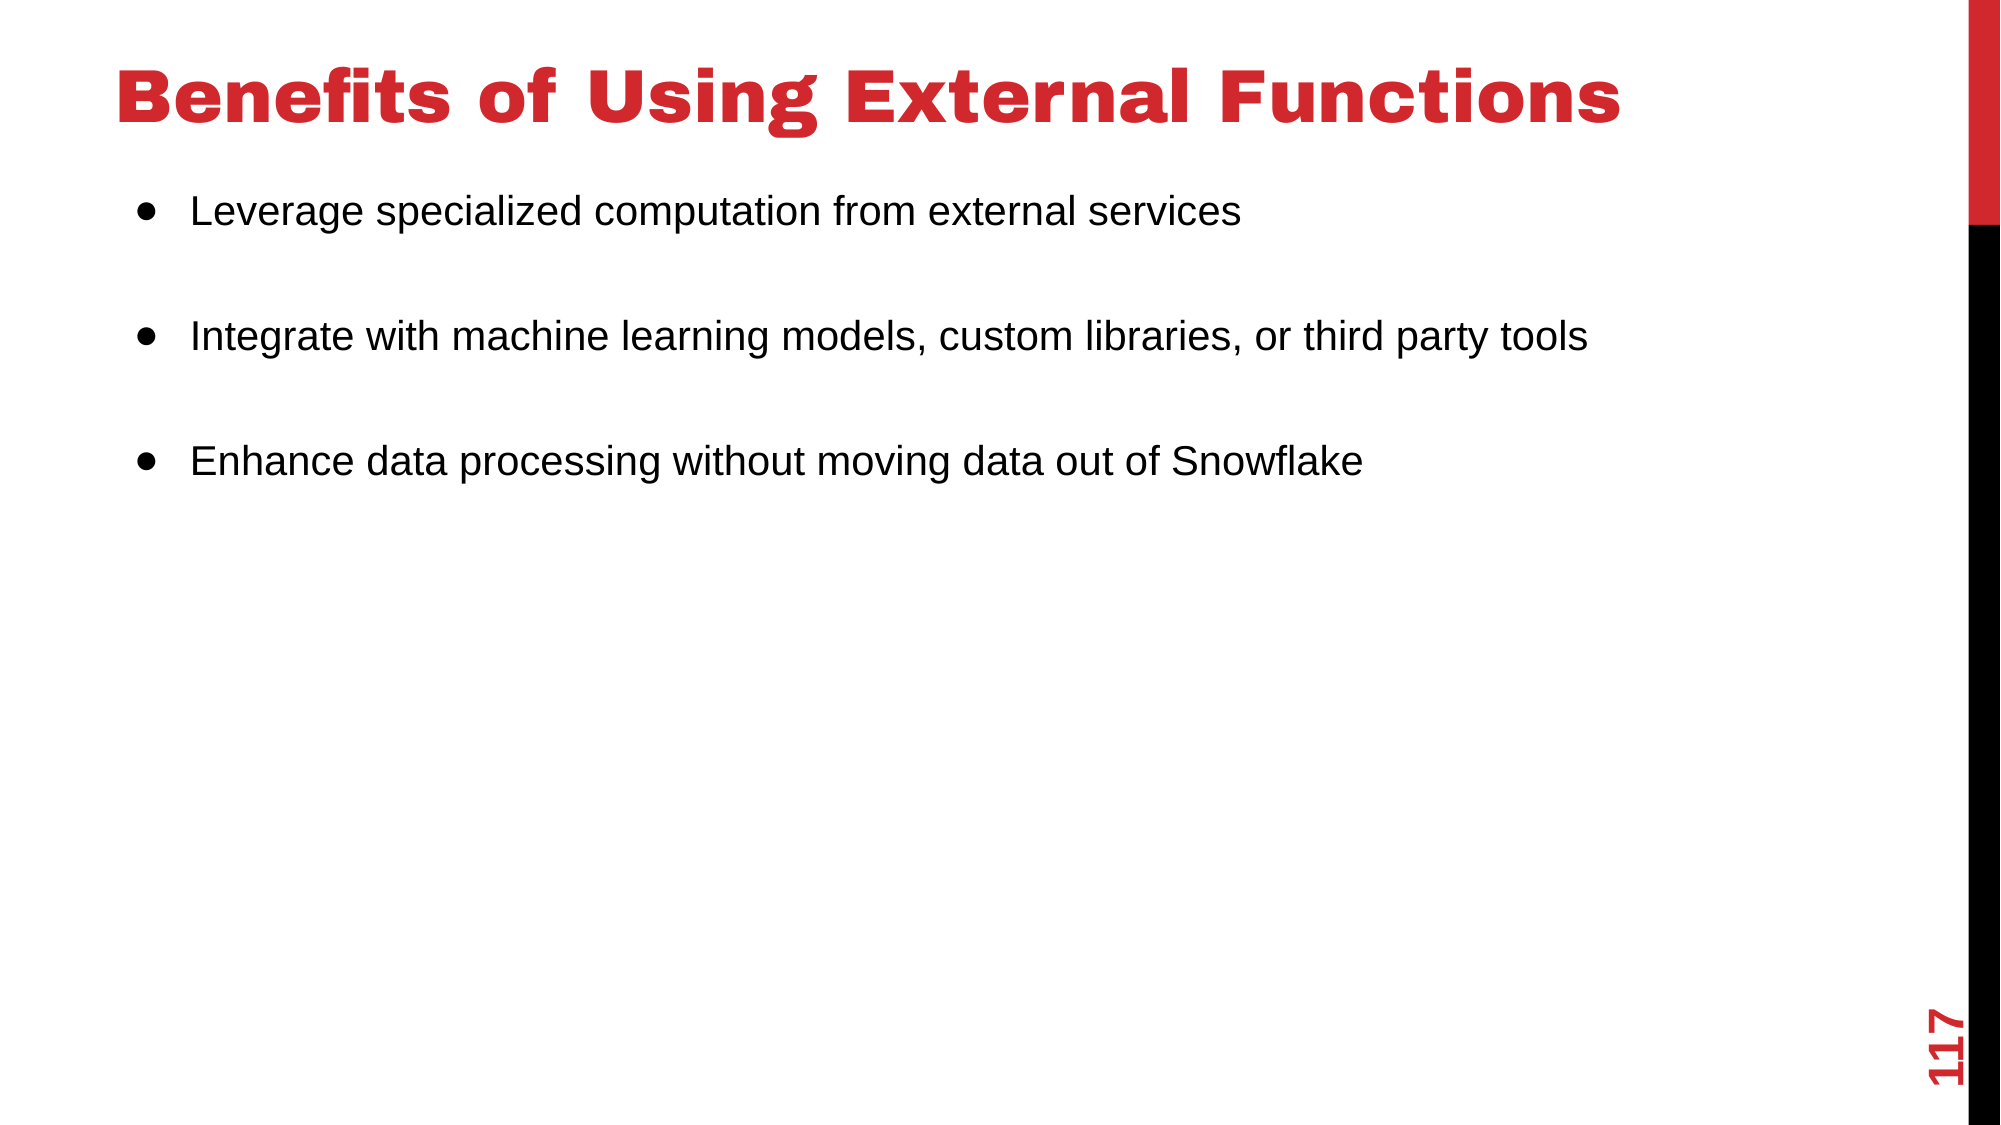

# Benefits of Using External Functions
Leverage specialized computation from external services

Integrate with machine learning models, custom libraries, or third party tools

Enhance data processing without moving data out of Snowflake
117